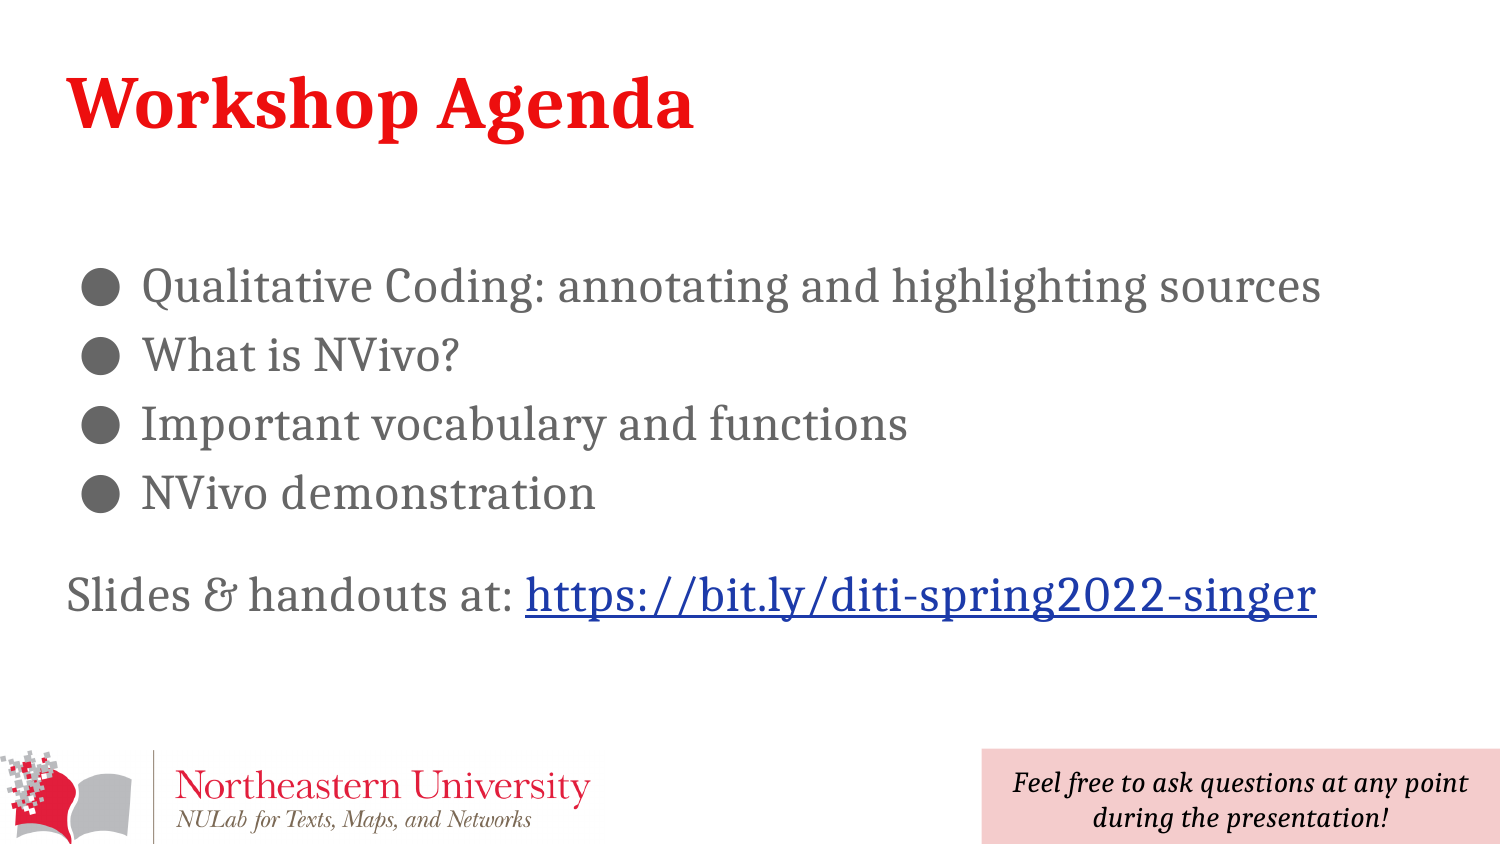

# Workshop Agenda

Qualitative Coding: annotating and highlighting sources
What is NVivo?
Important vocabulary and functions
NVivo demonstration
Slides & handouts at: https://bit.ly/diti-spring2022-singer